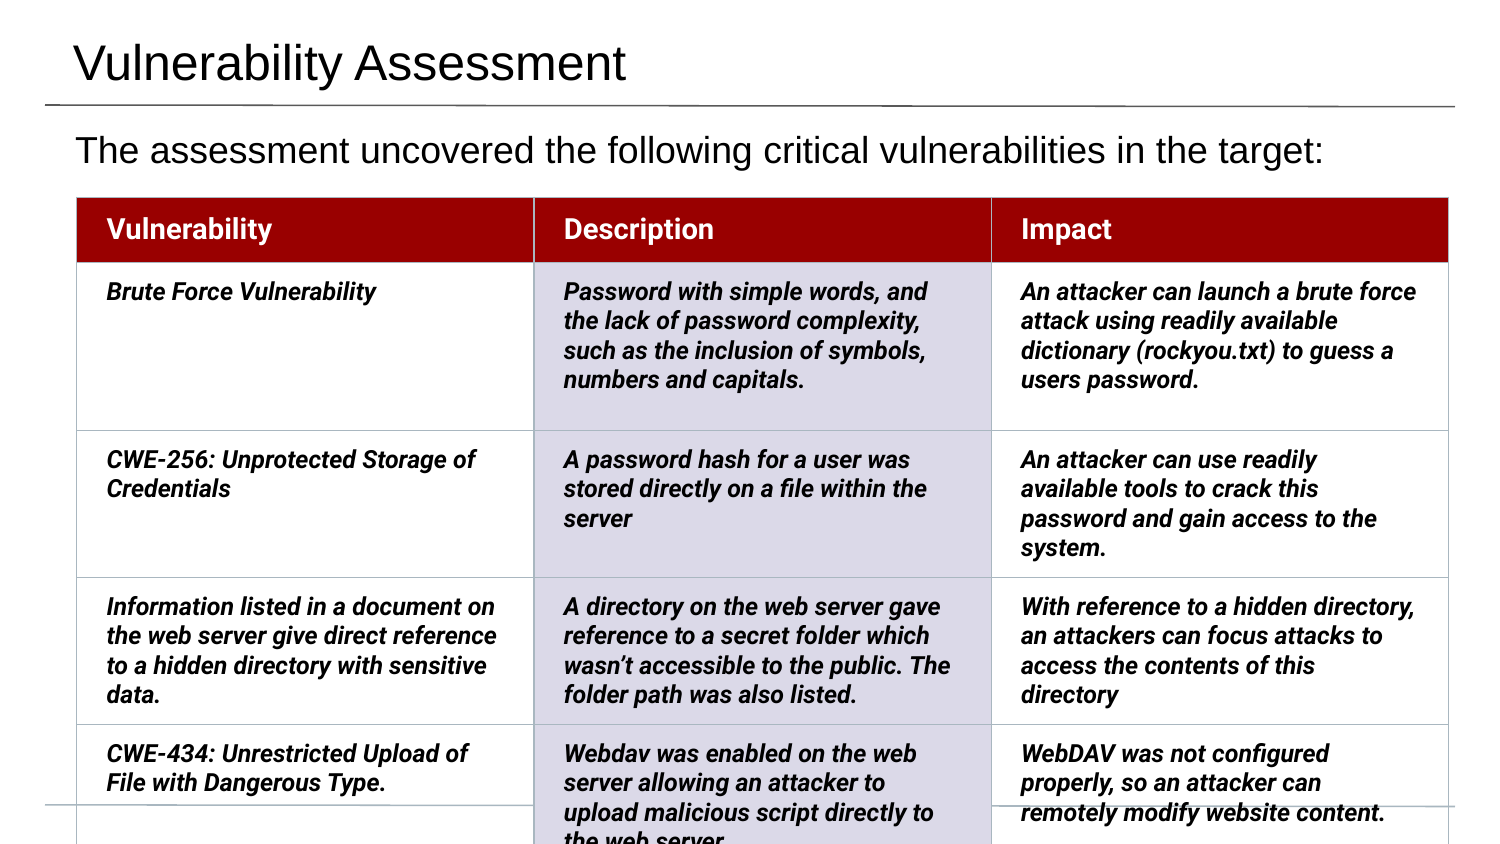

# Vulnerability Assessment
The assessment uncovered the following critical vulnerabilities in the target:
| Vulnerability | Description | Impact |
| --- | --- | --- |
| Brute Force Vulnerability | Password with simple words, and the lack of password complexity, such as the inclusion of symbols, numbers and capitals. | An attacker can launch a brute force attack using readily available dictionary (rockyou.txt) to guess a users password. |
| CWE-256: Unprotected Storage of Credentials | A password hash for a user was stored directly on a file within the server | An attacker can use readily available tools to crack this password and gain access to the system. |
| Information listed in a document on the web server give direct reference to a hidden directory with sensitive data. | A directory on the web server gave reference to a secret folder which wasn’t accessible to the public. The folder path was also listed. | With reference to a hidden directory, an attackers can focus attacks to access the contents of this directory |
| CWE-434: Unrestricted Upload of File with Dangerous Type. | Webdav was enabled on the web server allowing an attacker to upload malicious script directly to the web server. | WebDAV was not configured properly, so an attacker can remotely modify website content. |